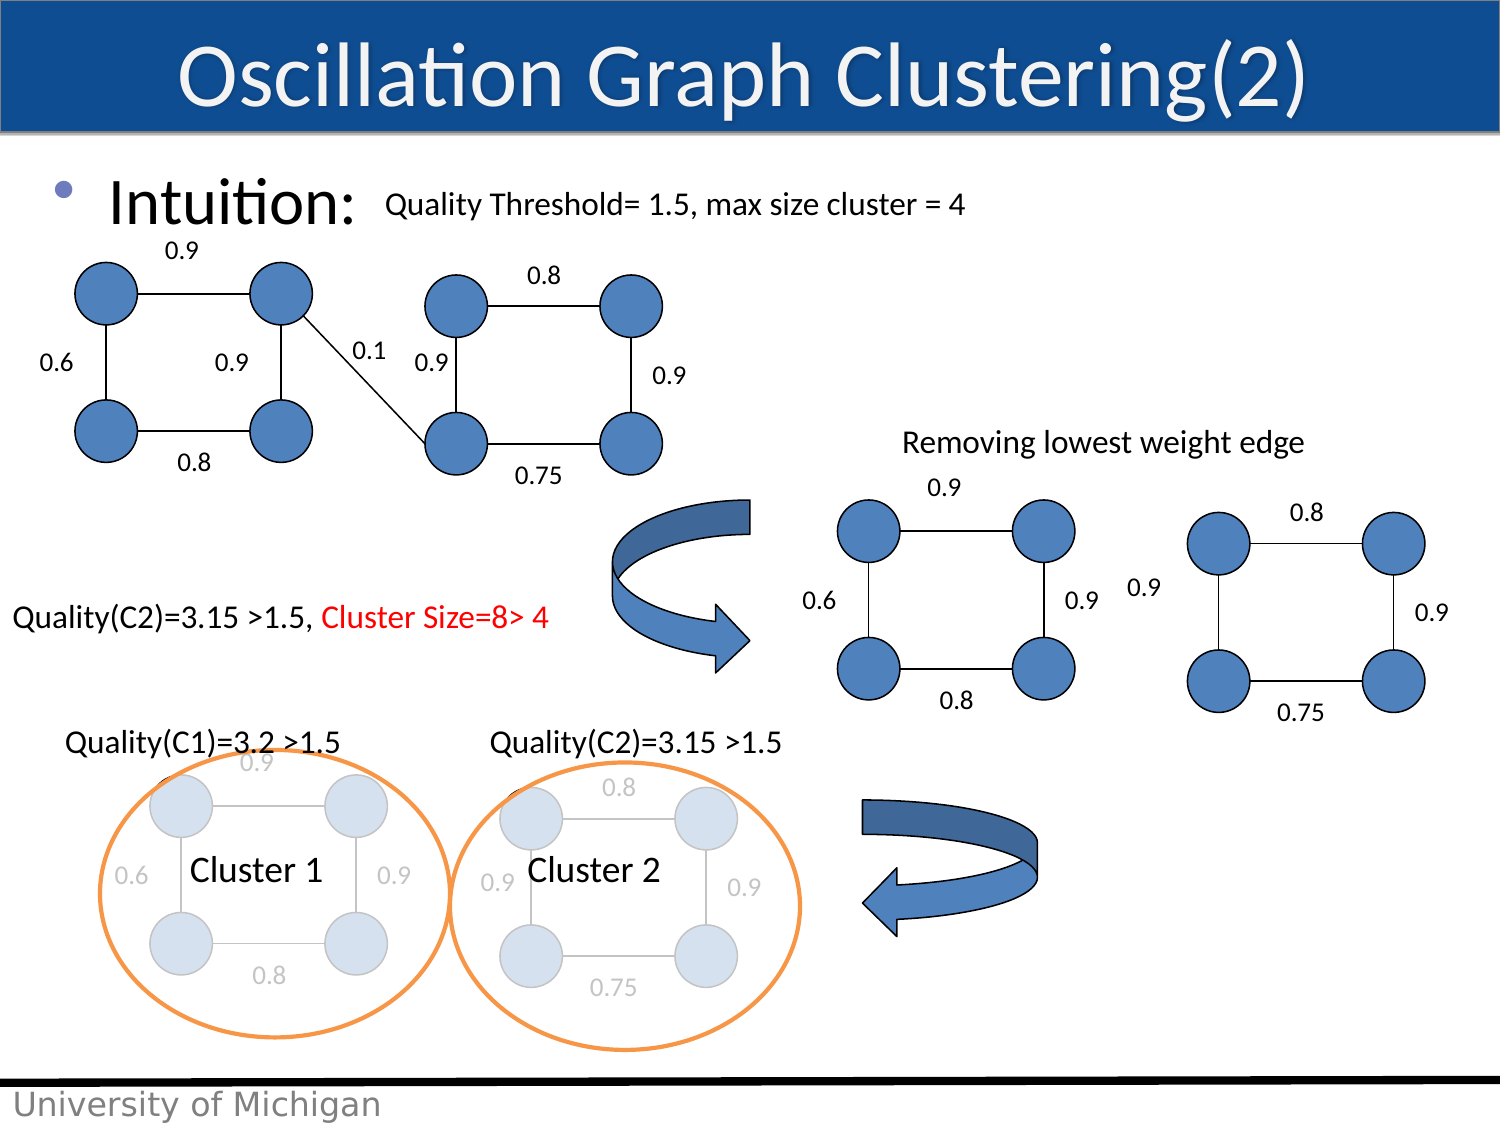

# Oscillation Graph Clustering(2)
Intuition:

 Quality Threshold= 1.5, max size cluster = 4
0.9
0.8

0.1
0.9

0.8
0.75
0.6
0.9
0.9
Removing lowest weight edge
0.9
0.8

0.9

0.8
0.75
0.6

0.9
0.9
Quality(C2)=3.15 >1.5, Cluster Size=8> 4
Quality(C1)=3.2 >1.5
Quality(C2)=3.15 >1.5
0.9
0.8

0.9

0.8
0.75
0.6
0.9
0.9

Cluster 1
Cluster 2